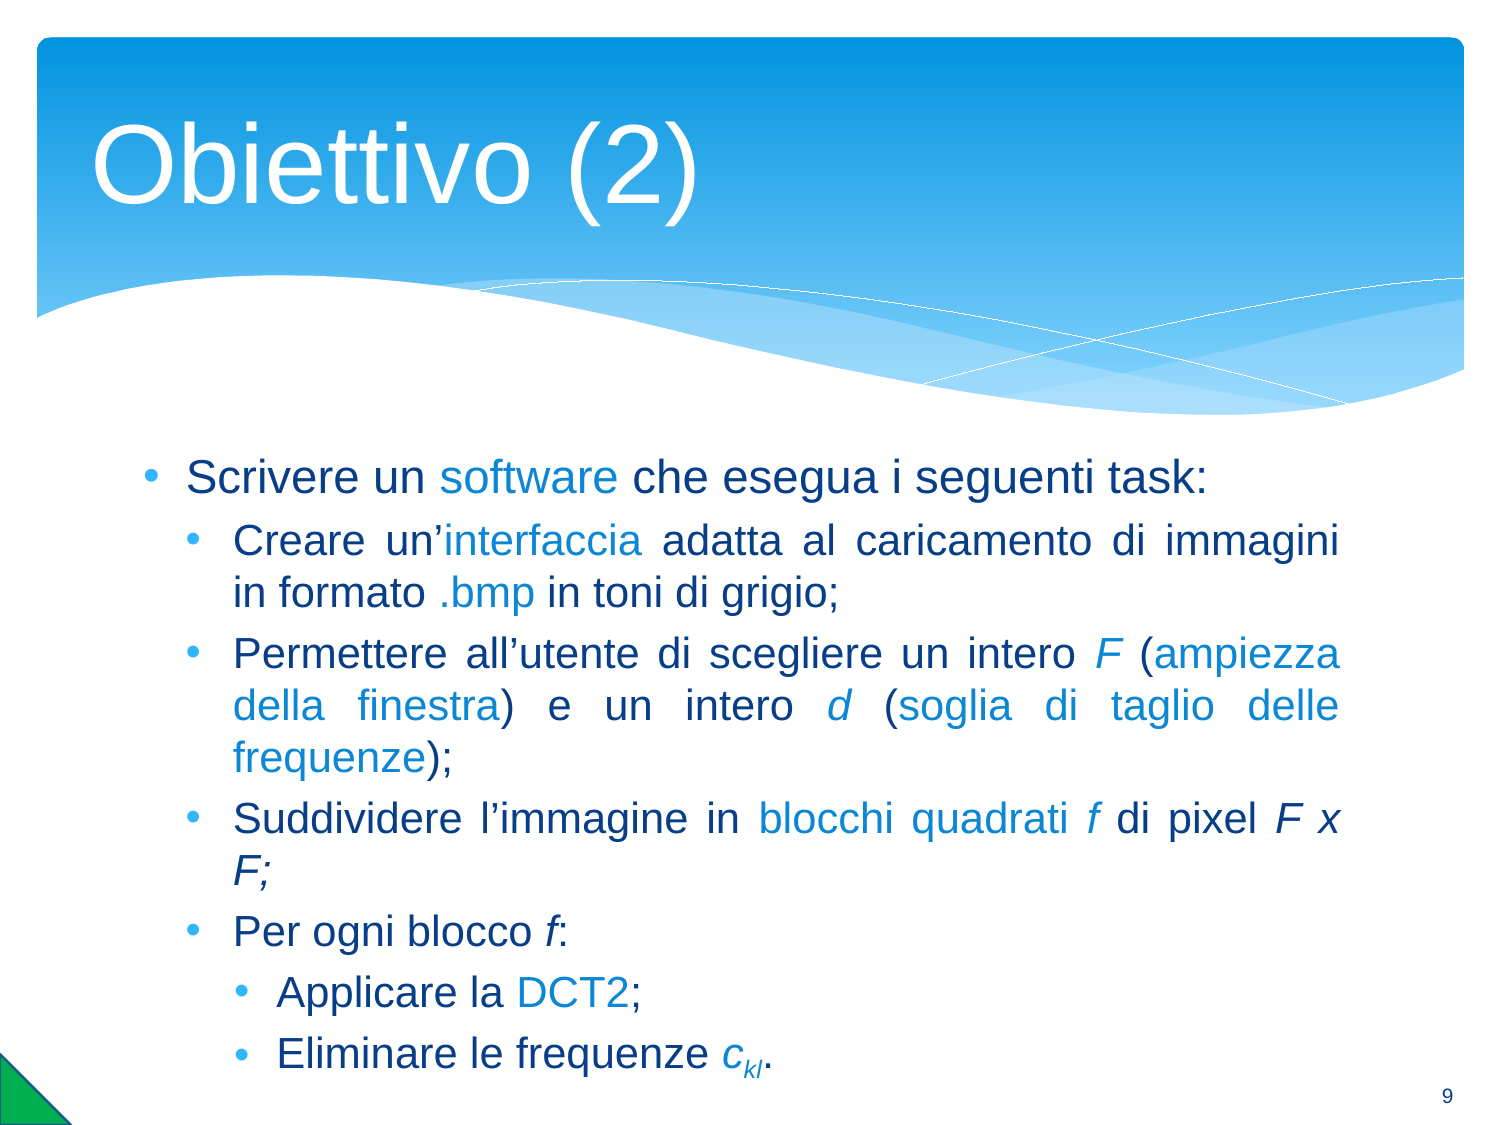

# Obiettivo (2)
Scrivere un software che esegua i seguenti task:
Creare un’interfaccia adatta al caricamento di immagini in formato .bmp in toni di grigio;
Permettere all’utente di scegliere un intero F (ampiezza della finestra) e un intero d (soglia di taglio delle frequenze);
Suddividere l’immagine in blocchi quadrati f di pixel F x F;
Per ogni blocco f:
Applicare la DCT2;
Eliminare le frequenze ckl.

9